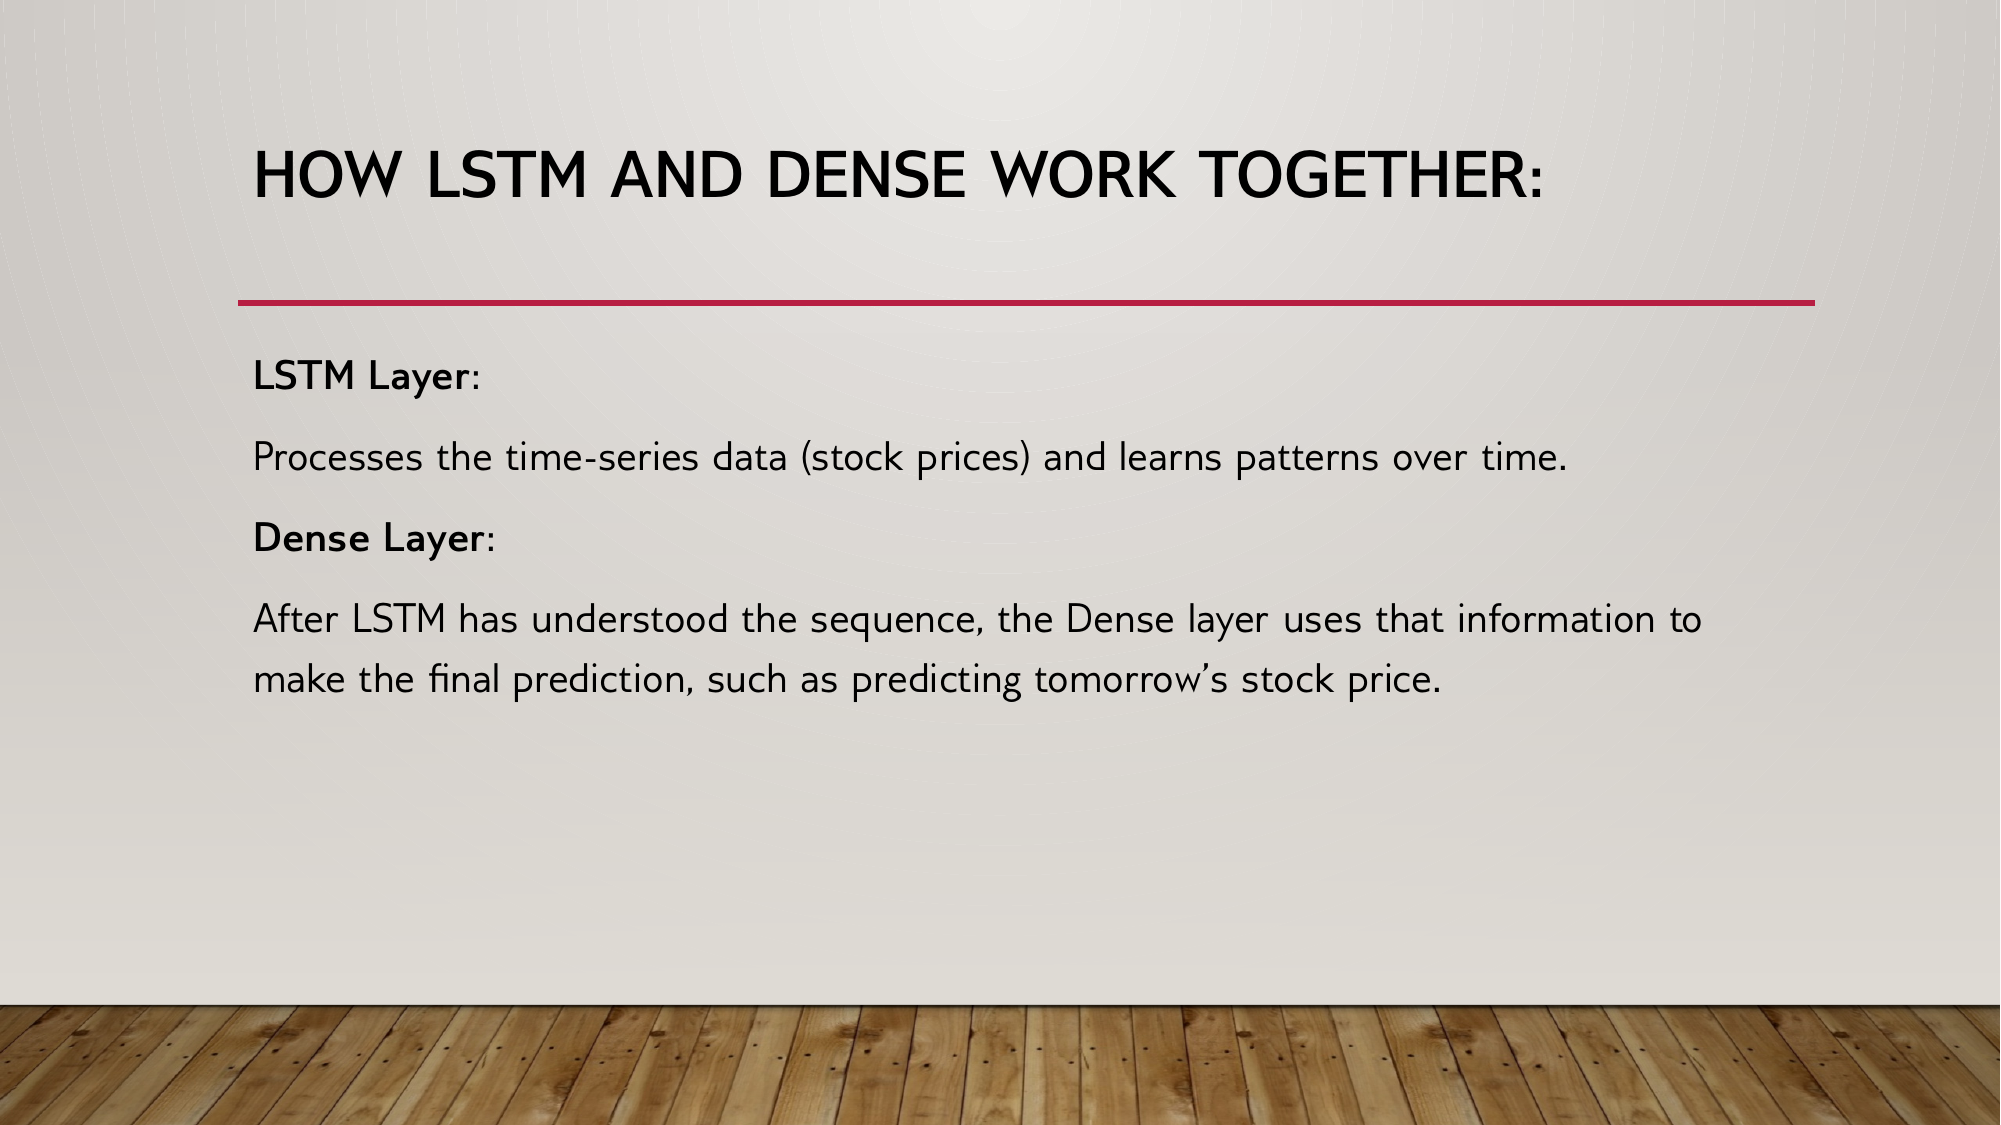

# How LSTM and Dense Work Together:
LSTM Layer:
Processes the time-series data (stock prices) and learns patterns over time.
Dense Layer:
After LSTM has understood the sequence, the Dense layer uses that information to make the final prediction, such as predicting tomorrow’s stock price.